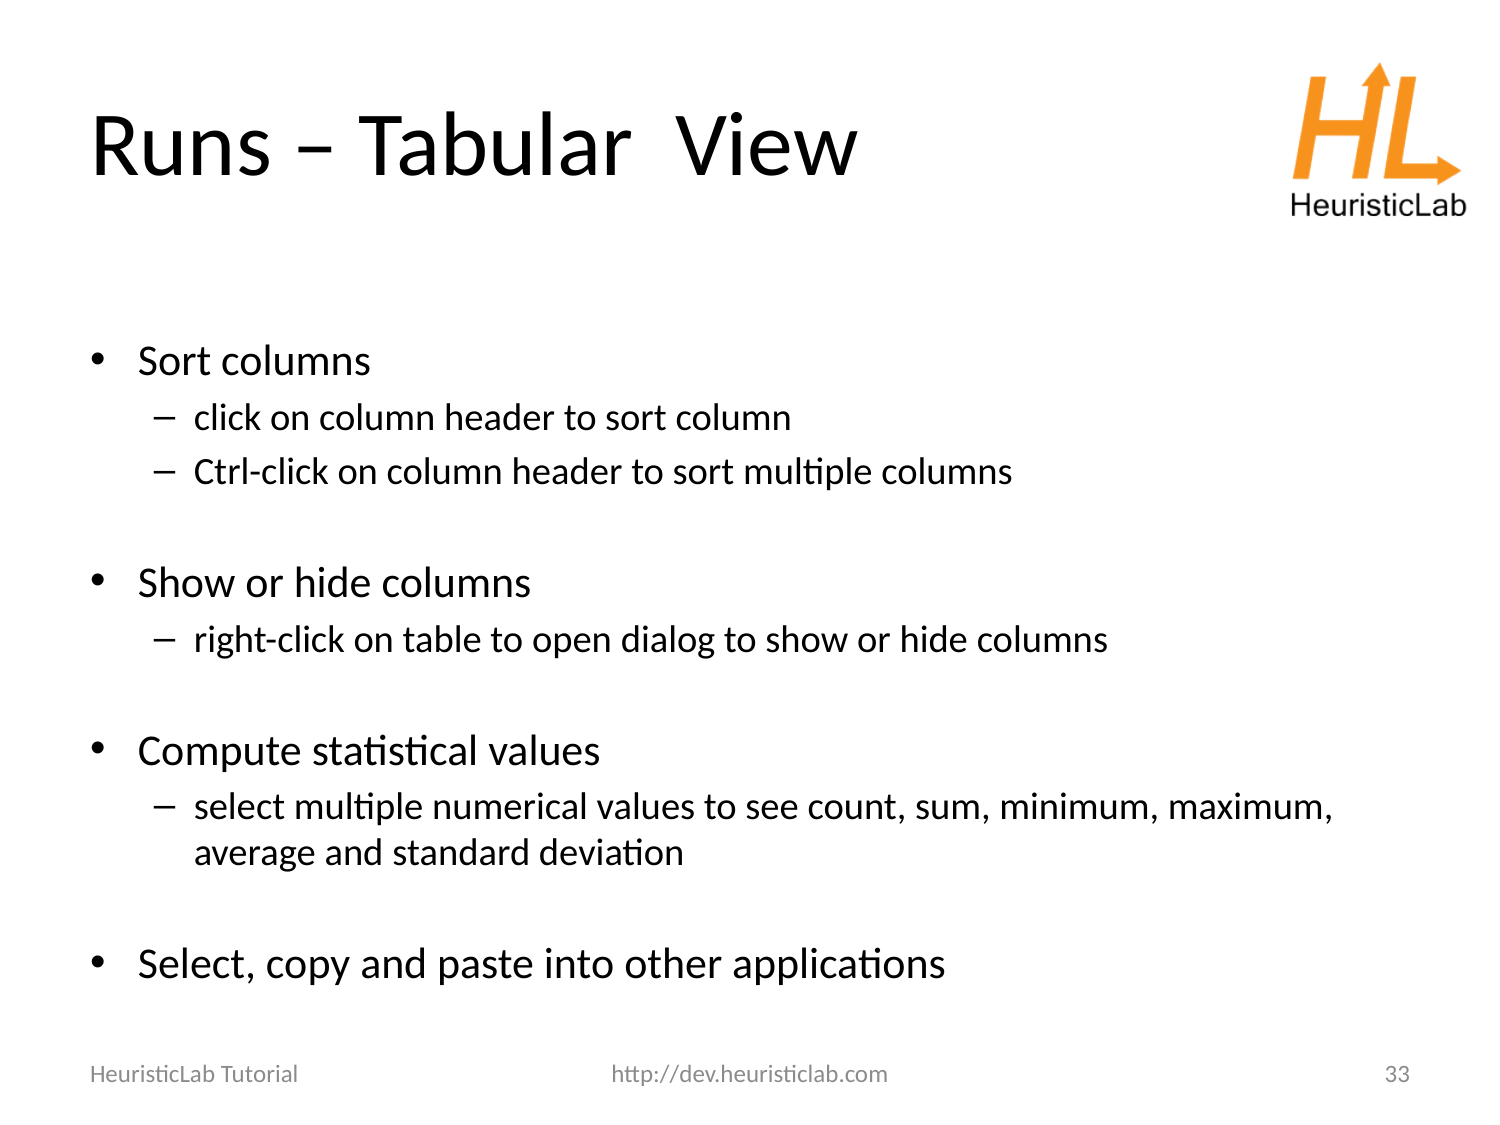

# Runs – Tabular  View

Sort columns
click on column header to sort column
Ctrl-click on column header to sort multiple columns

Show or hide columns
right-click on table to open dialog to show or hide columns

Compute statistical values
select multiple numerical values to see count, sum, minimum, maximum, average and standard deviation

Select, copy and paste into other applications
HeuristicLab Tutorial
http://dev.heuristiclab.com
33